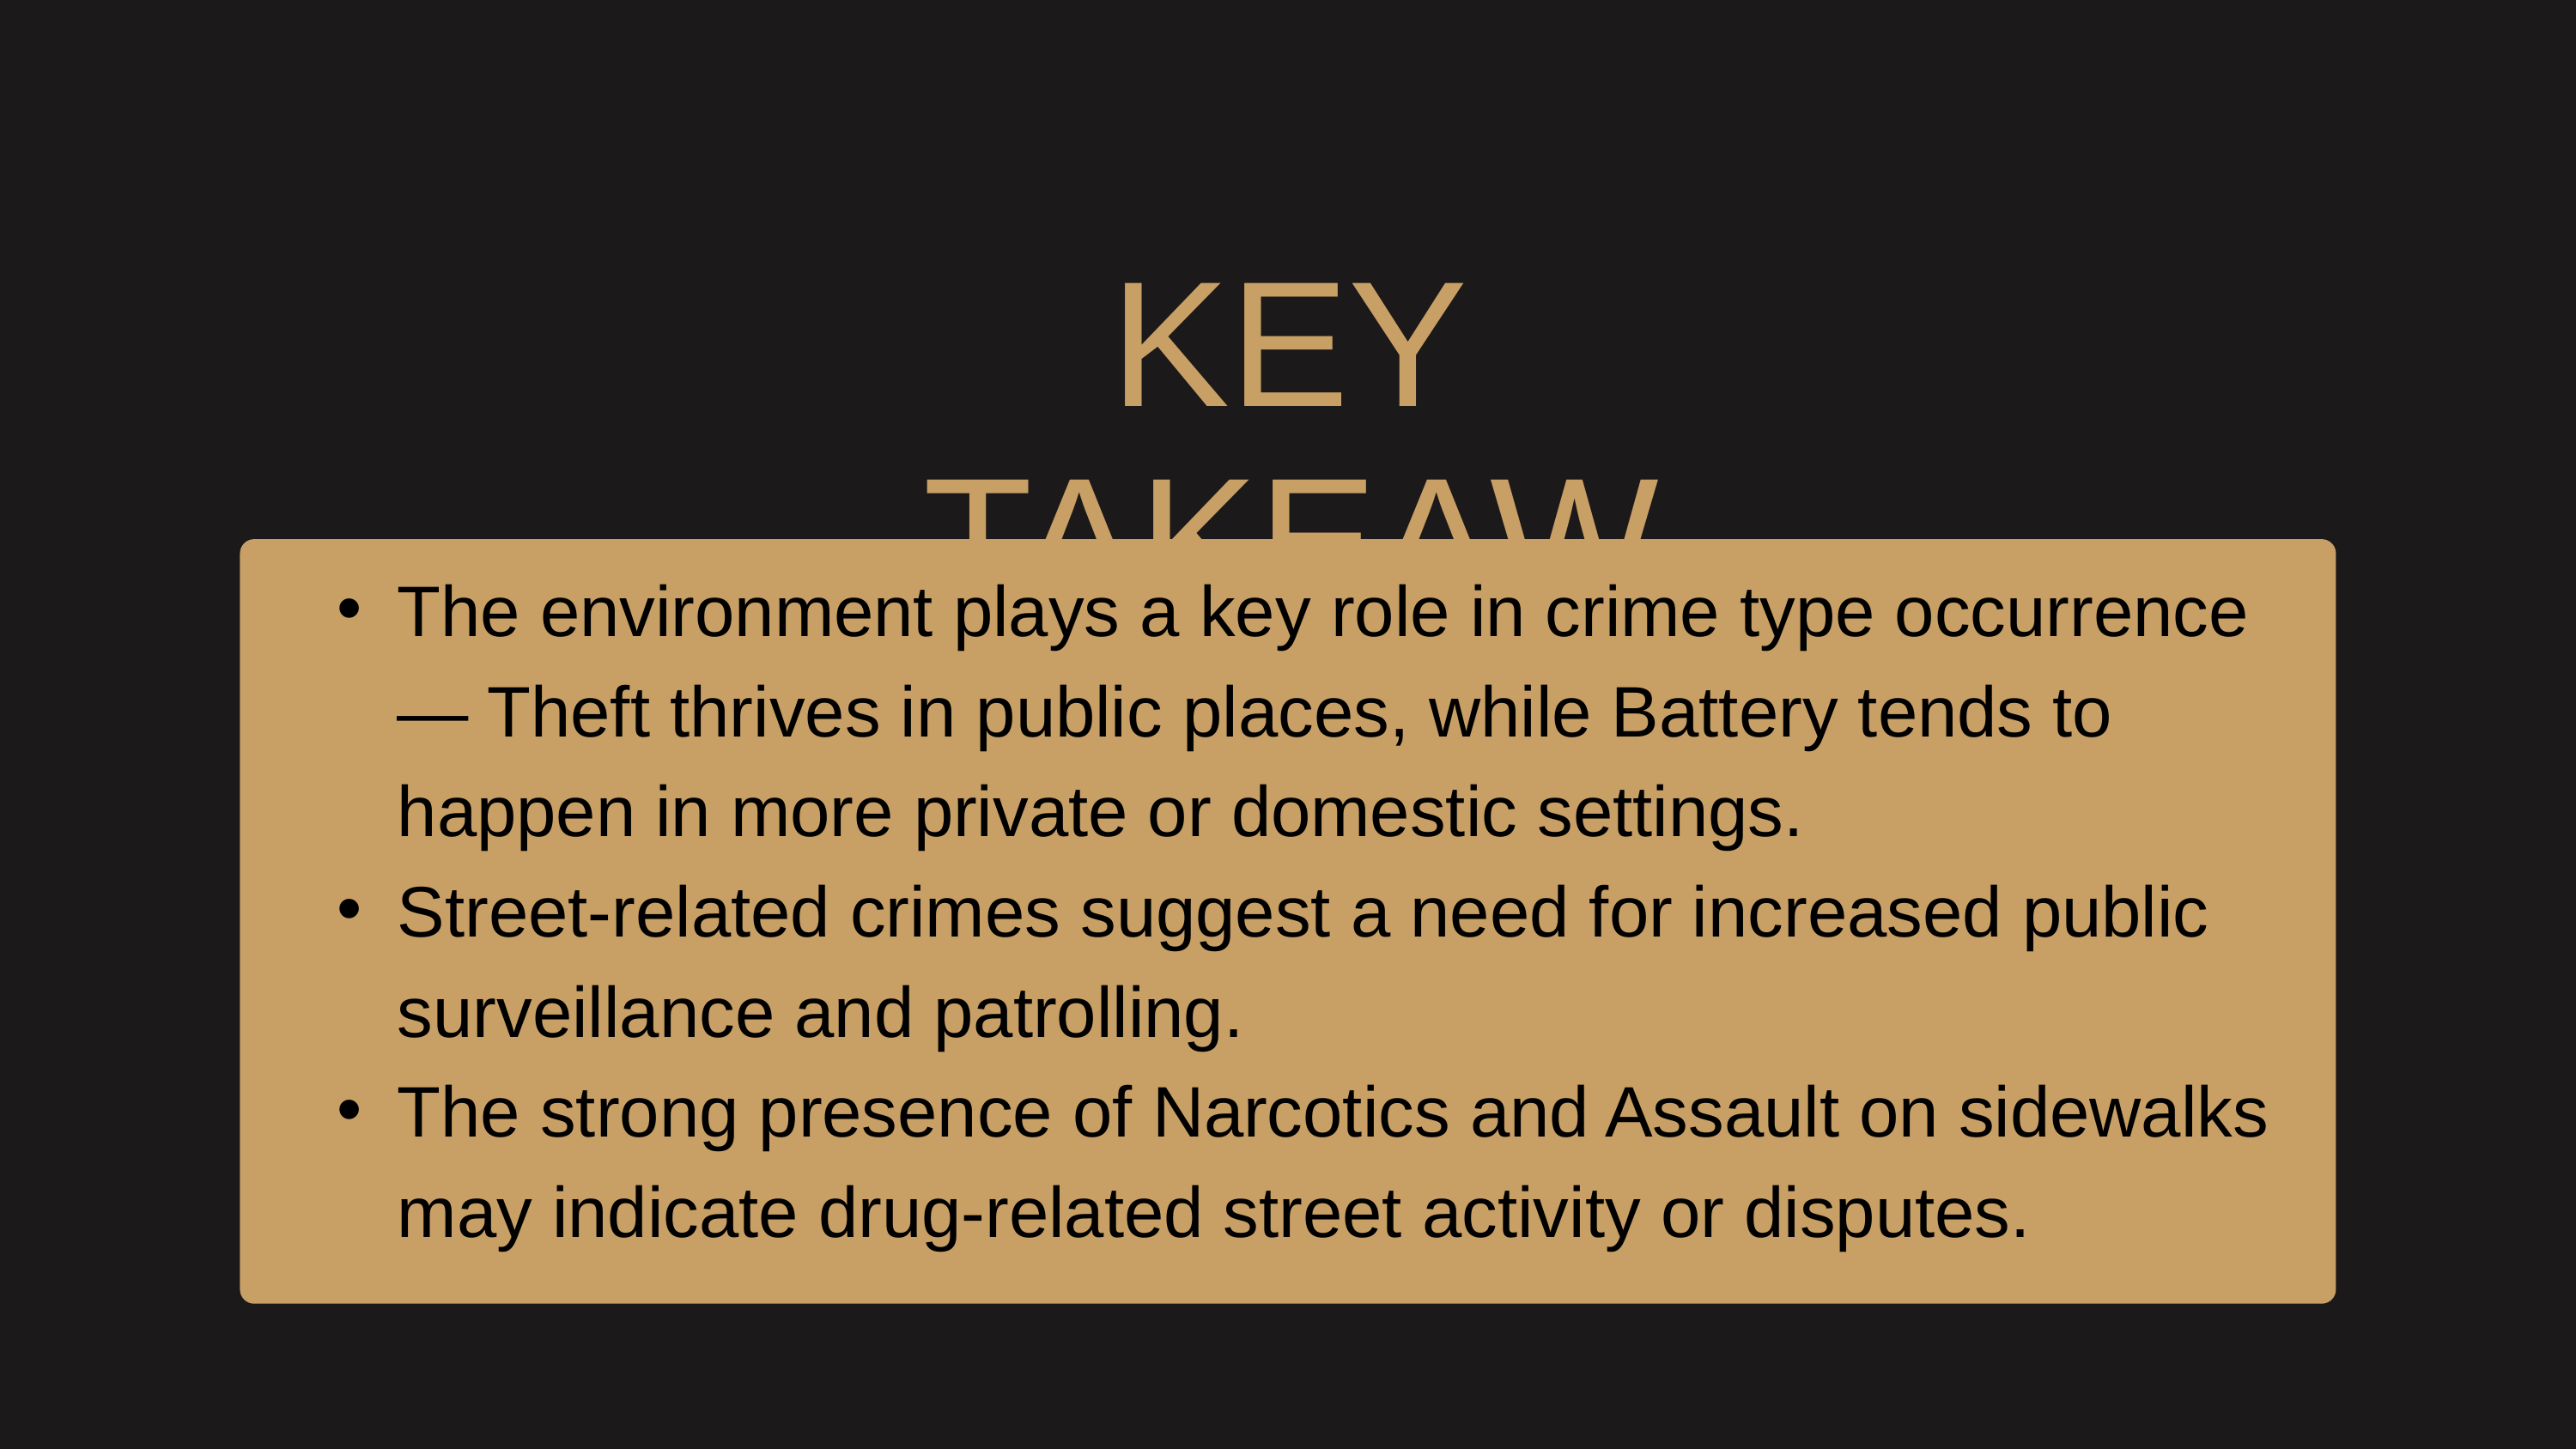

KEY TAKEAWAYS

The environment plays a key role in crime type occurrence — Theft thrives in public places, while Battery tends to happen in more private or domestic settings.
Street-related crimes suggest a need for increased public surveillance and patrolling.
The strong presence of Narcotics and Assault on sidewalks may indicate drug-related street activity or disputes.